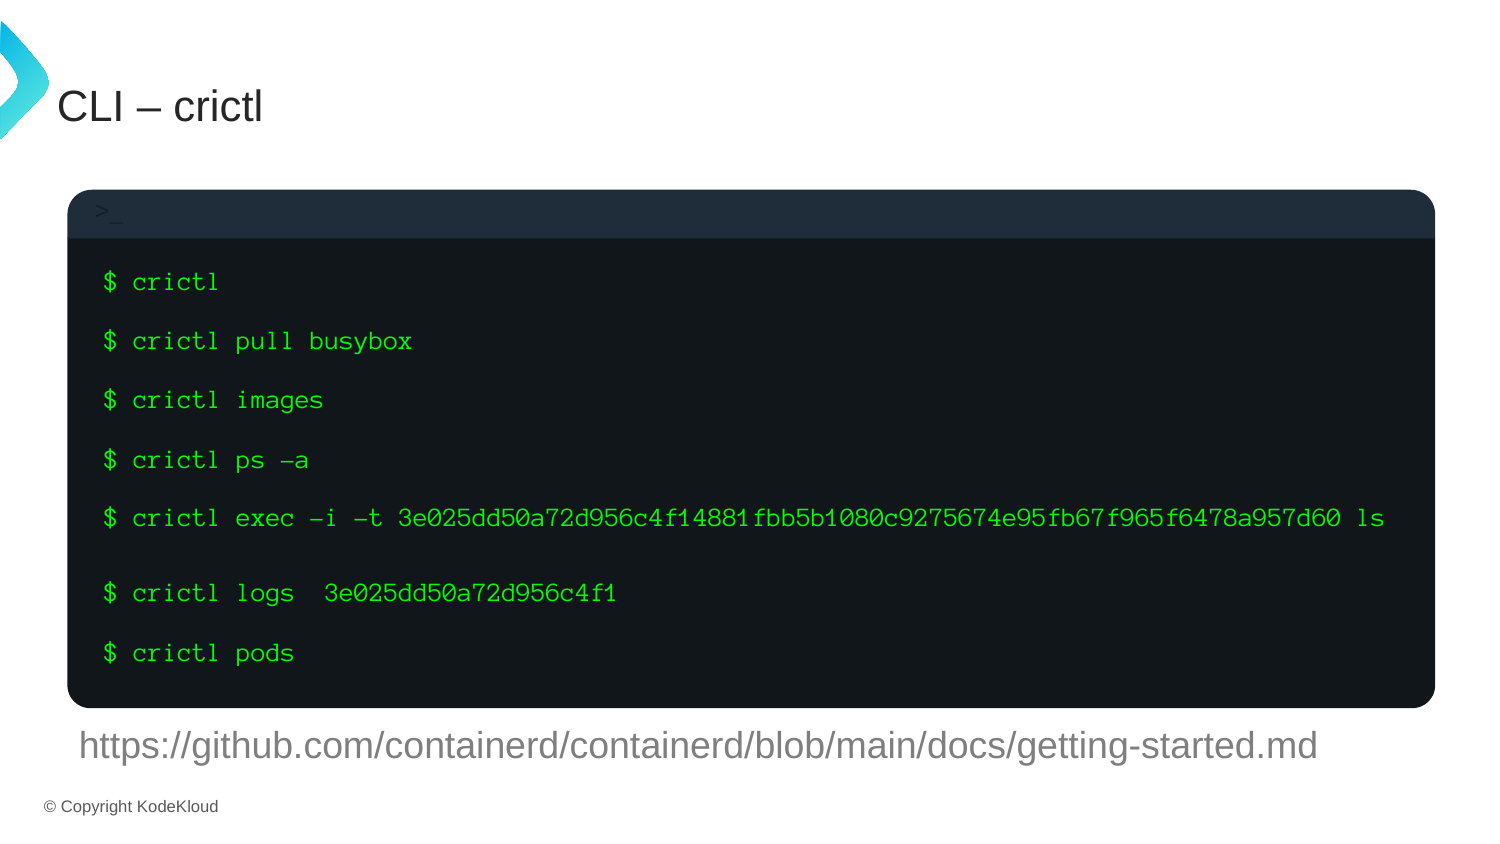

# CLI – crictl
>_

$ crictl
$ crictl pull busybox
$ crictl images
$ crictl ps -a
$ crictl exec -i -t 3e025dd50a72d956c4f14881fbb5b1080c9275674e95fb67f965f6478a957d60 ls
$ crictl logs  3e025dd50a72d956c4f1
$ crictl pods
https://github.com/containerd/containerd/blob/main/docs/getting-started.md